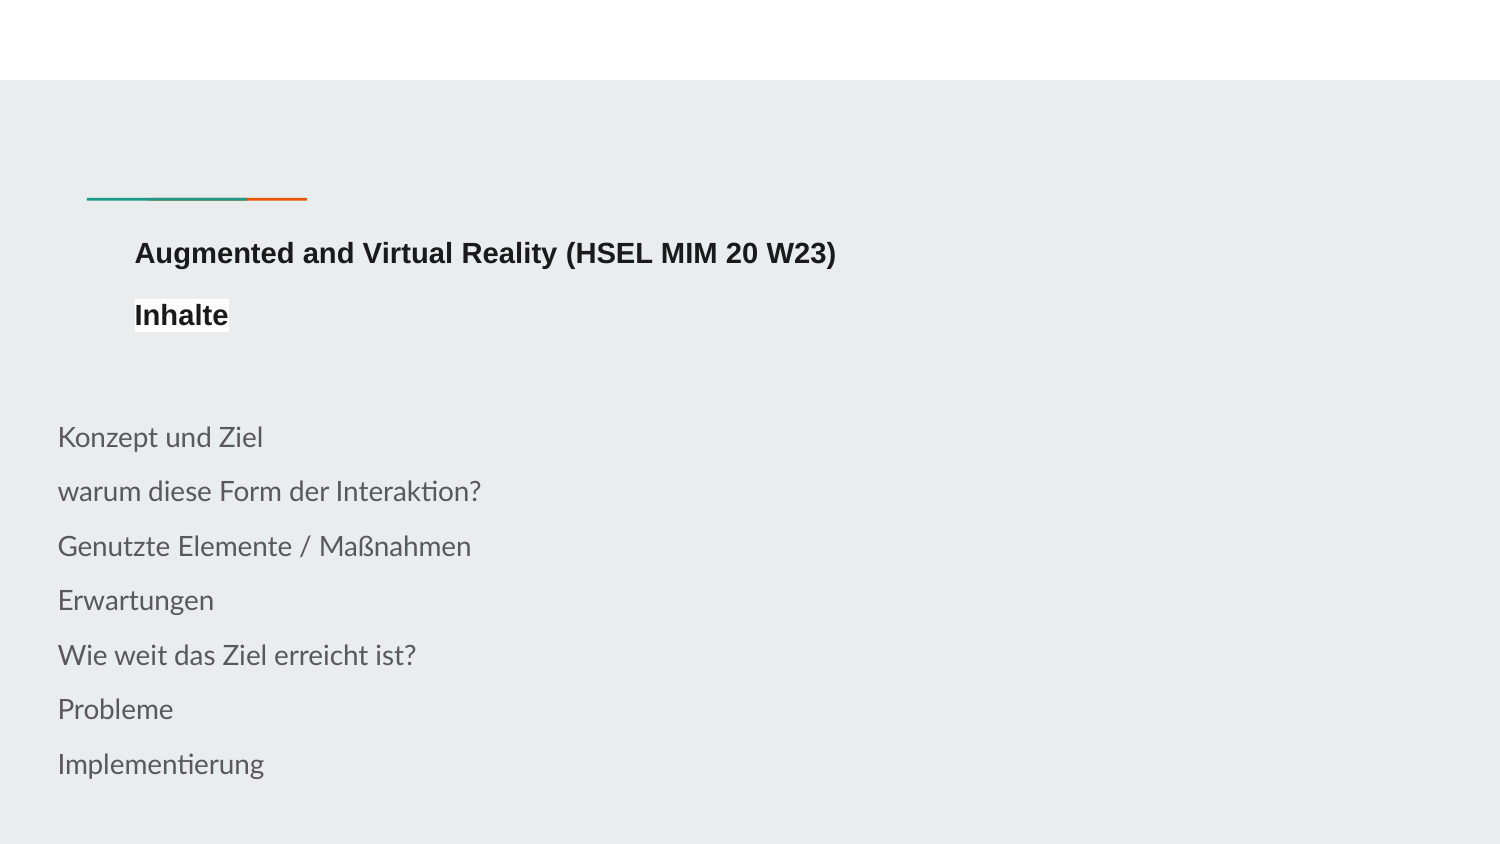

# Augmented and Virtual Reality (HSEL MIM 20 W23)
Inhalte
Konzept und Ziel
warum diese Form der Interaktion?
Genutzte Elemente / Maßnahmen
Erwartungen
Wie weit das Ziel erreicht ist?
Probleme
Implementierung